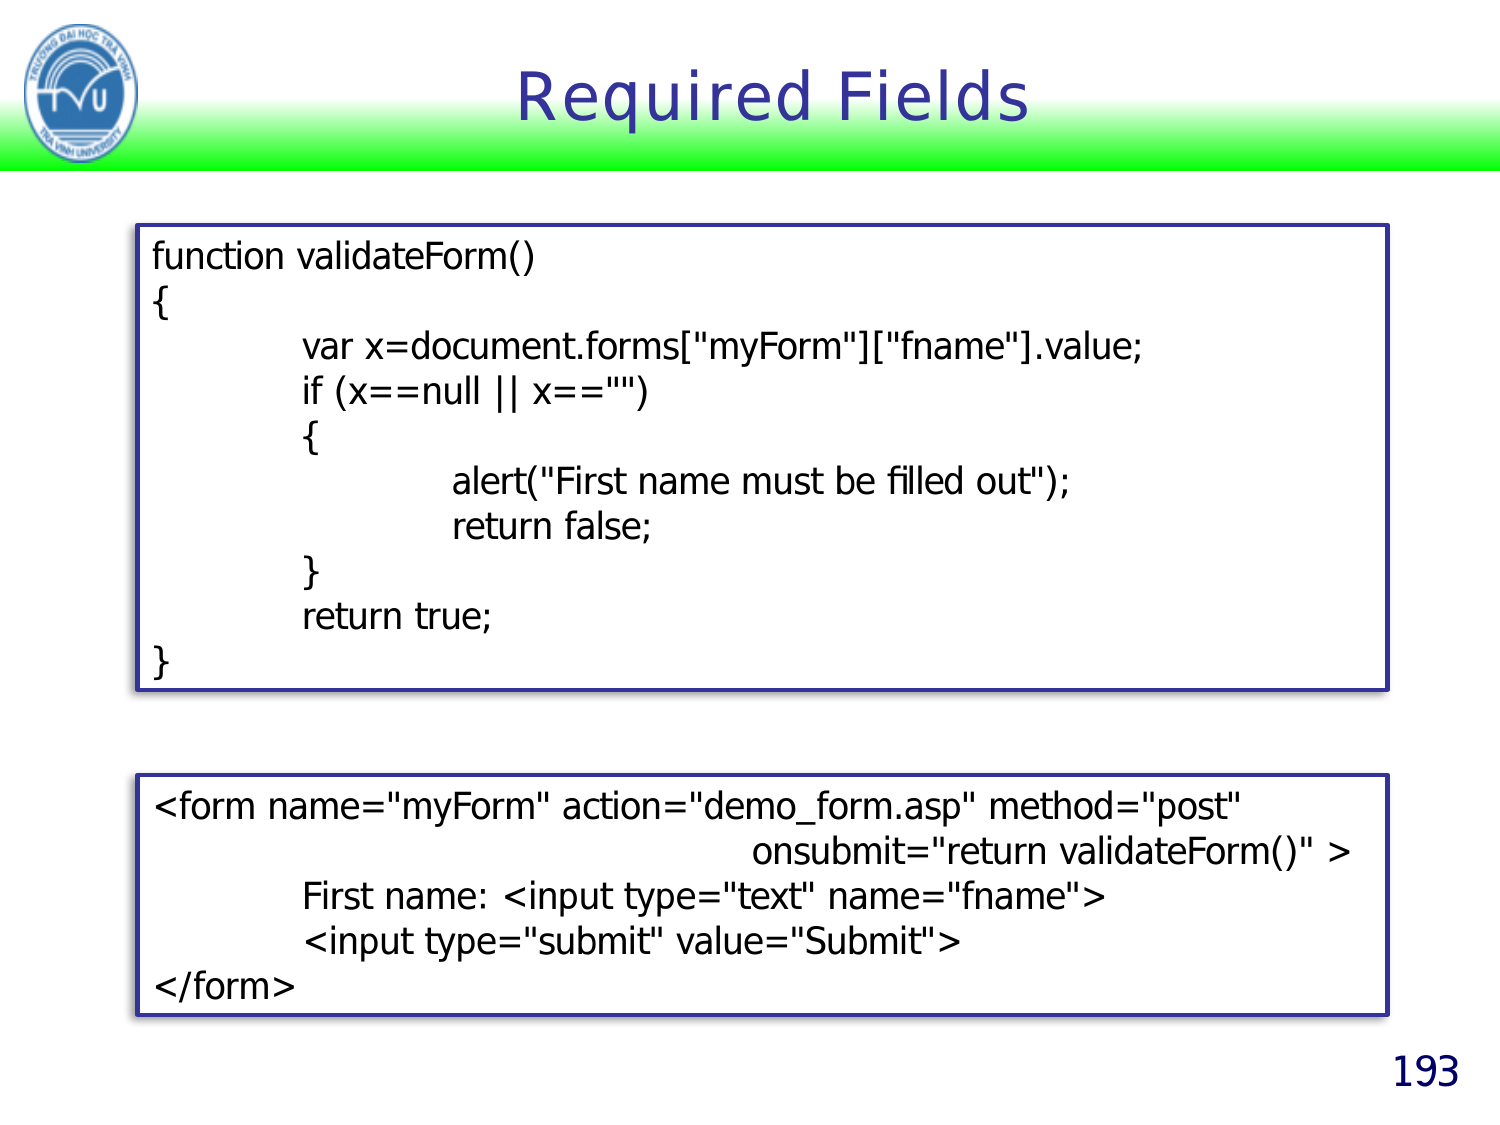

# Required Fields
function validateForm()
{
	var x=document.forms["myForm"]["fname"].value;
	if (x==null || x=="")
  	{
  		alert("First name must be filled out");
  		return false;
  	}
	return true;
}
<form name="myForm" action="demo_form.asp" method="post" 					onsubmit="return validateForm()" >
	First name: <input type="text" name="fname">
	<input type="submit" value="Submit">
</form>
193